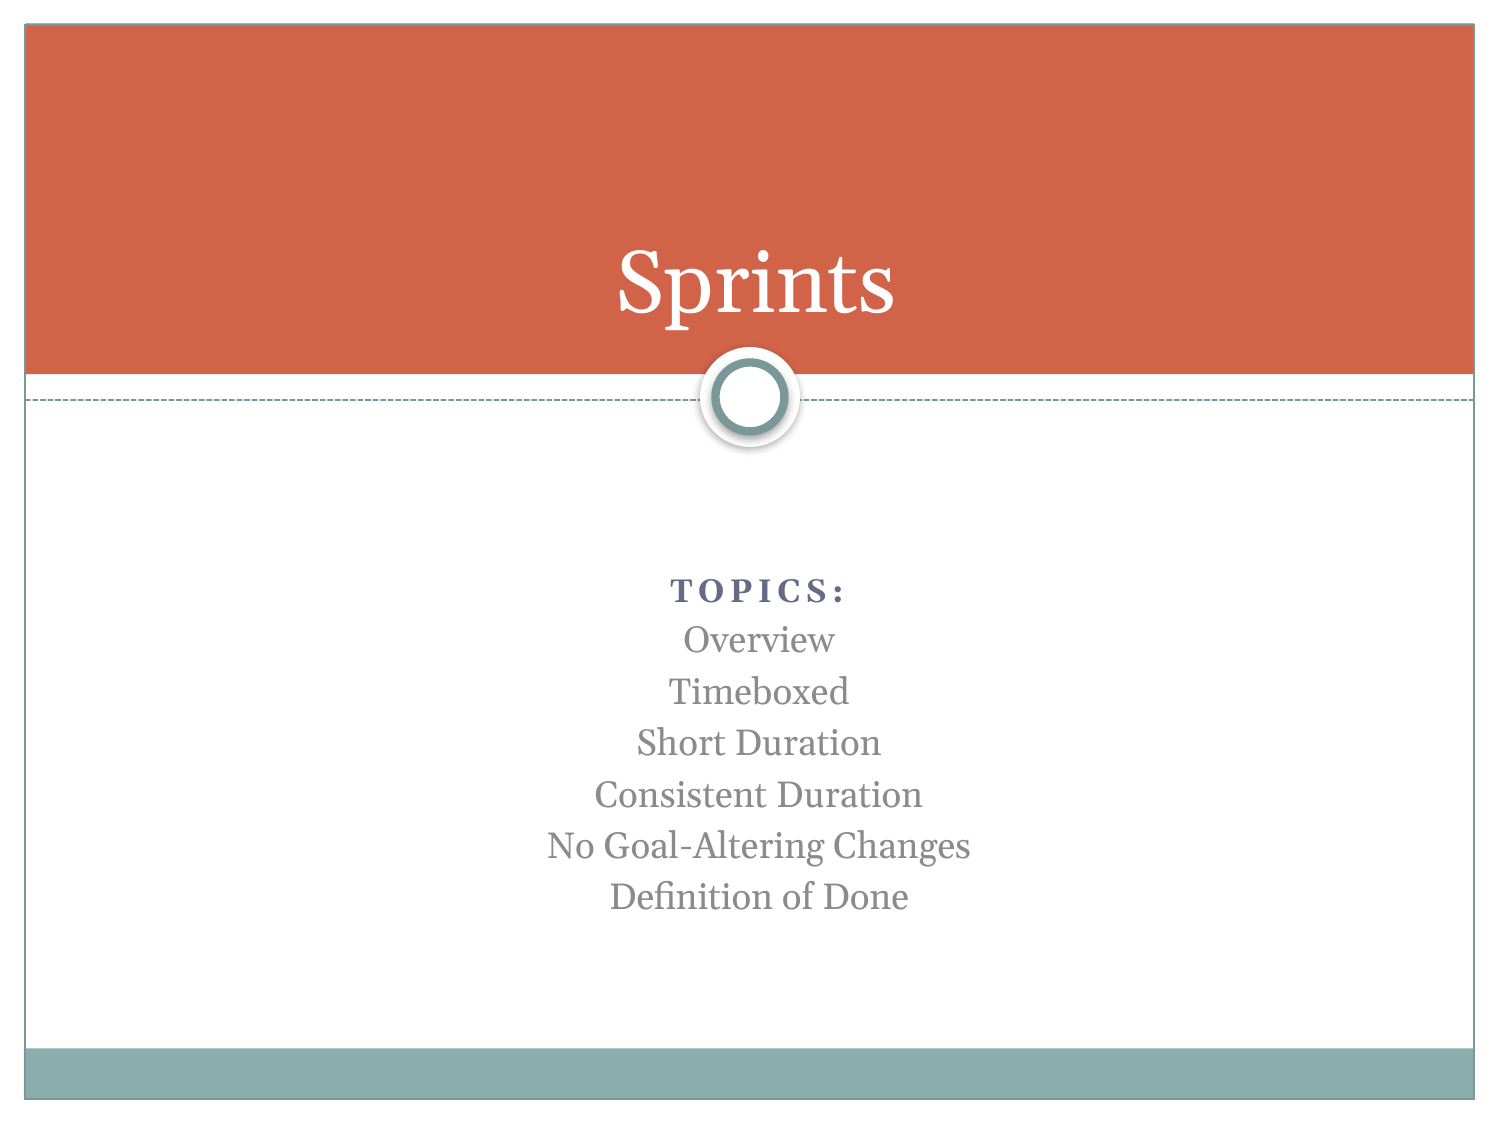

# Sprints
   Topics:
Overview
Timeboxed
Short Duration
Consistent Duration
No Goal-Altering Changes
Definition of Done